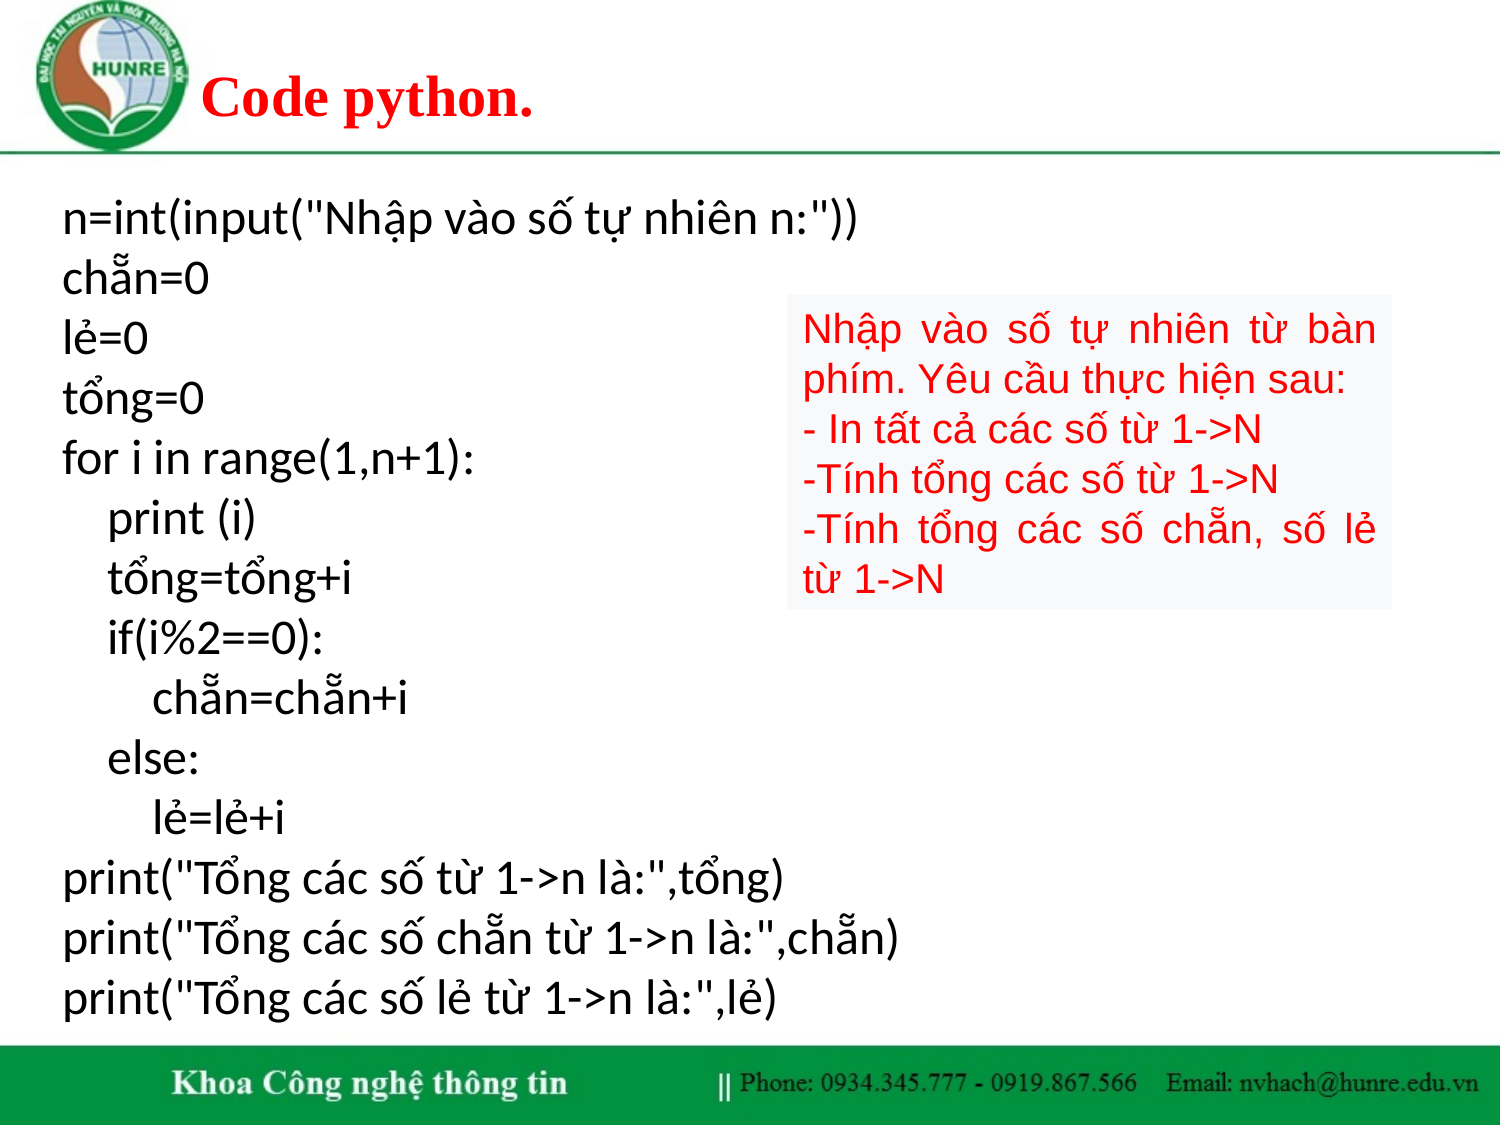

# Code python.
n=int(input("Nhập vào số tự nhiên n:"))
chẵn=0
lẻ=0
tổng=0
for i in range(1,n+1):
    print (i)
    tổng=tổng+i
    if(i%2==0):
        chẵn=chẵn+i
    else:
        lẻ=lẻ+i
print("Tổng các số từ 1->n là:",tổng)
print("Tổng các số chẵn từ 1->n là:",chẵn)
print("Tổng các số lẻ từ 1->n là:",lẻ)
Nhập vào số tự nhiên từ bàn phím. Yêu cầu thực hiện sau:
- In tất cả các số từ 1->N
-Tính tổng các số từ 1->N
-Tính tổng các số chẵn, số lẻ từ 1->N